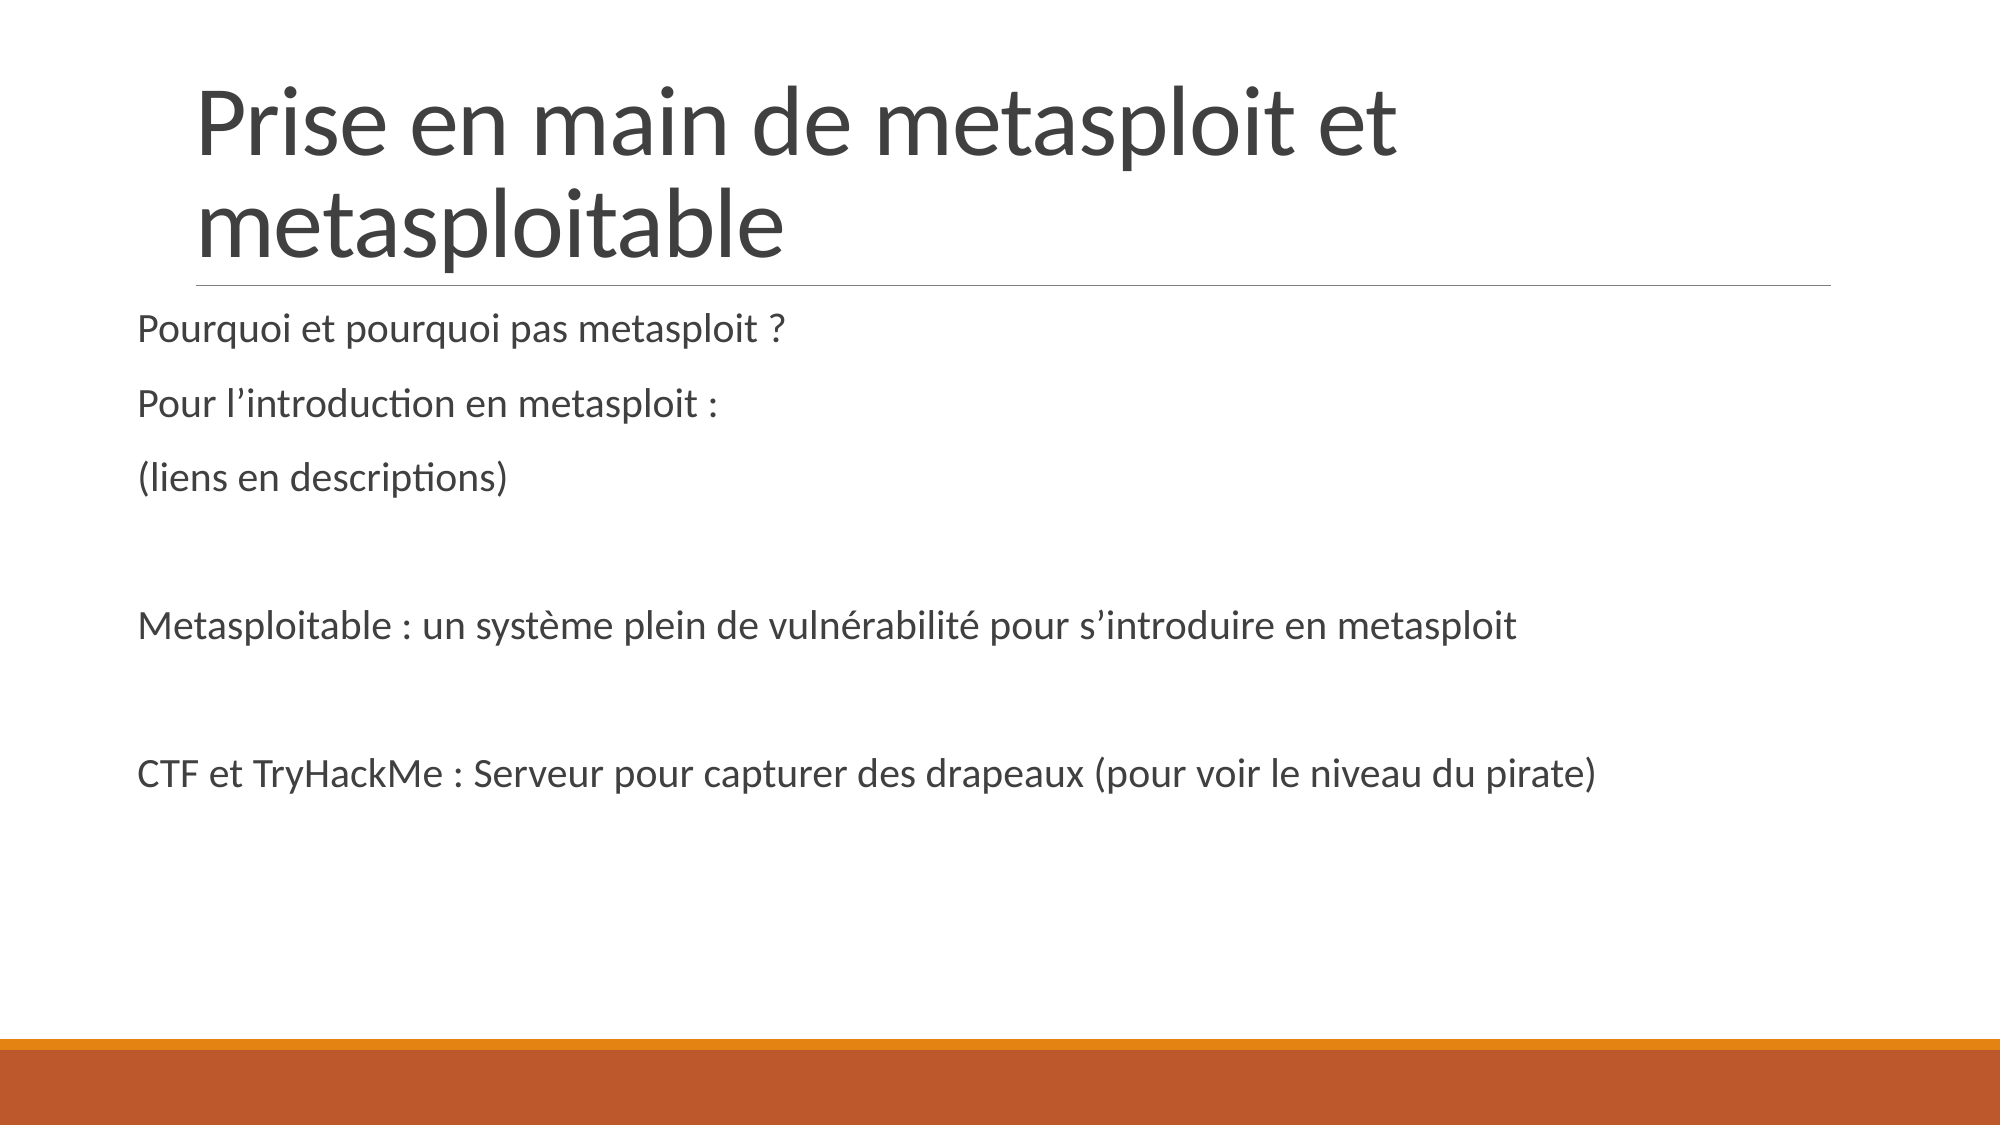

# Prise en main de metasploit et metasploitable
Pourquoi et pourquoi pas metasploit ?
Pour l’introduction en metasploit :
(liens en descriptions)

Metasploitable : un système plein de vulnérabilité pour s’introduire en metasploit

CTF et TryHackMe : Serveur pour capturer des drapeaux (pour voir le niveau du pirate)